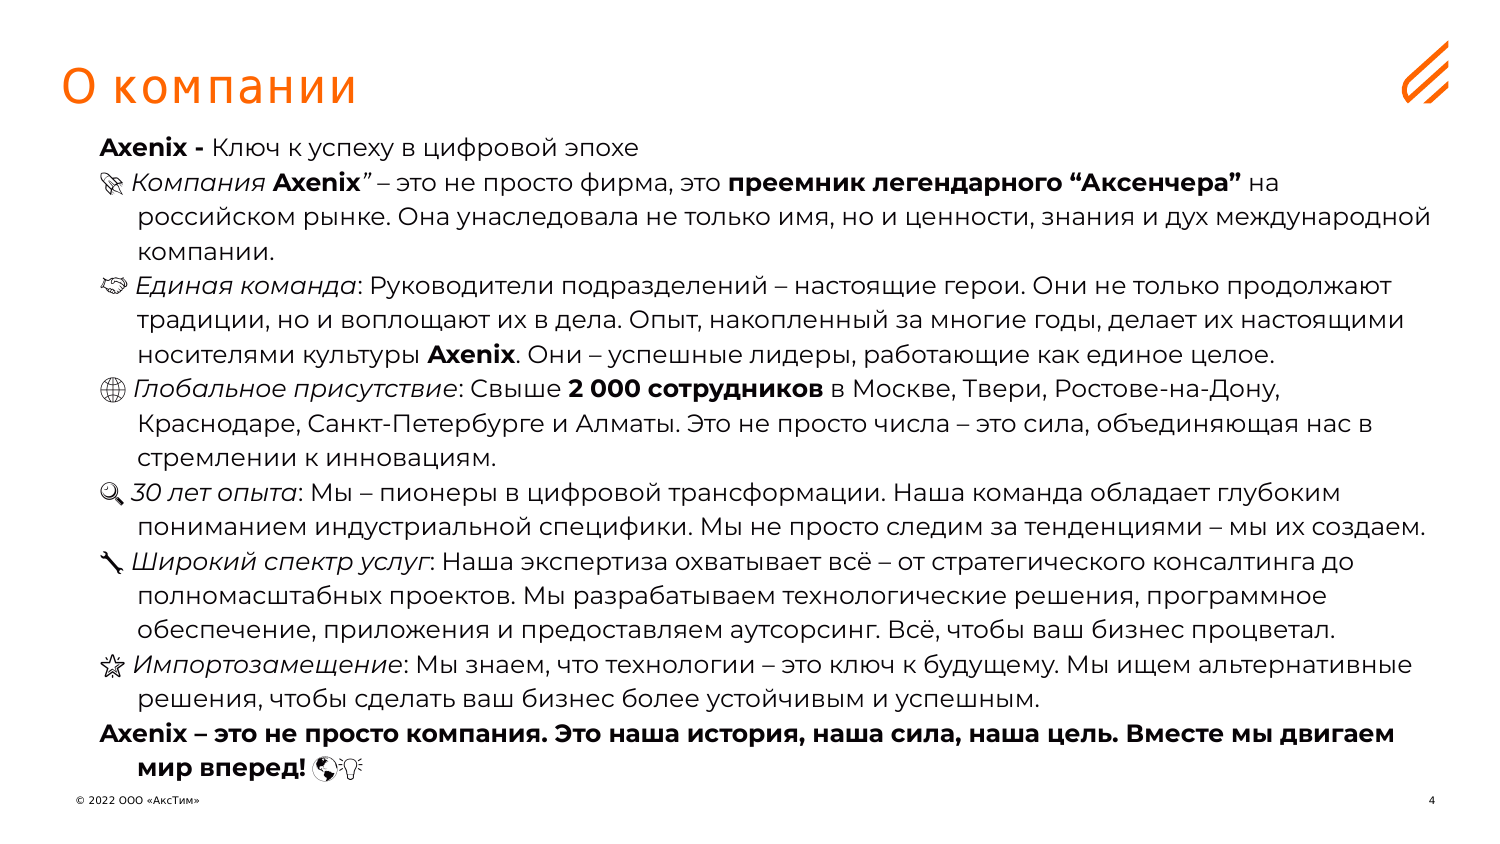

О компании
Axenix - Ключ к успеху в цифровой эпохе
🚀 Компания Axenix” – это не просто фирма, это преемник легендарного “Аксенчера” на российском рынке. Она унаследовала не только имя, но и ценности, знания и дух международной компании.
🤝 Единая команда: Руководители подразделений – настоящие герои. Они не только продолжают традиции, но и воплощают их в дела. Опыт, накопленный за многие годы, делает их настоящими носителями культуры Axenix. Они – успешные лидеры, работающие как единое целое.
🌐 Глобальное присутствие: Свыше 2 000 сотрудников в Москве, Твери, Ростове-на-Дону, Краснодаре, Санкт-Петербурге и Алматы. Это не просто числа – это сила, объединяющая нас в стремлении к инновациям.
🔍 30 лет опыта: Мы – пионеры в цифровой трансформации. Наша команда обладает глубоким пониманием индустриальной специфики. Мы не просто следим за тенденциями – мы их создаем.
🔧 Широкий спектр услуг: Наша экспертиза охватывает всё – от стратегического консалтинга до полномасштабных проектов. Мы разрабатываем технологические решения, программное обеспечение, приложения и предоставляем аутсорсинг. Всё, чтобы ваш бизнес процветал.
🌟 Импортозамещение: Мы знаем, что технологии – это ключ к будущему. Мы ищем альтернативные решения, чтобы сделать ваш бизнес более устойчивым и успешным.
Axenix – это не просто компания. Это наша история, наша сила, наша цель. Вместе мы двигаем мир вперед! 🌎💡
© 2022 ООО «АксТим»
4